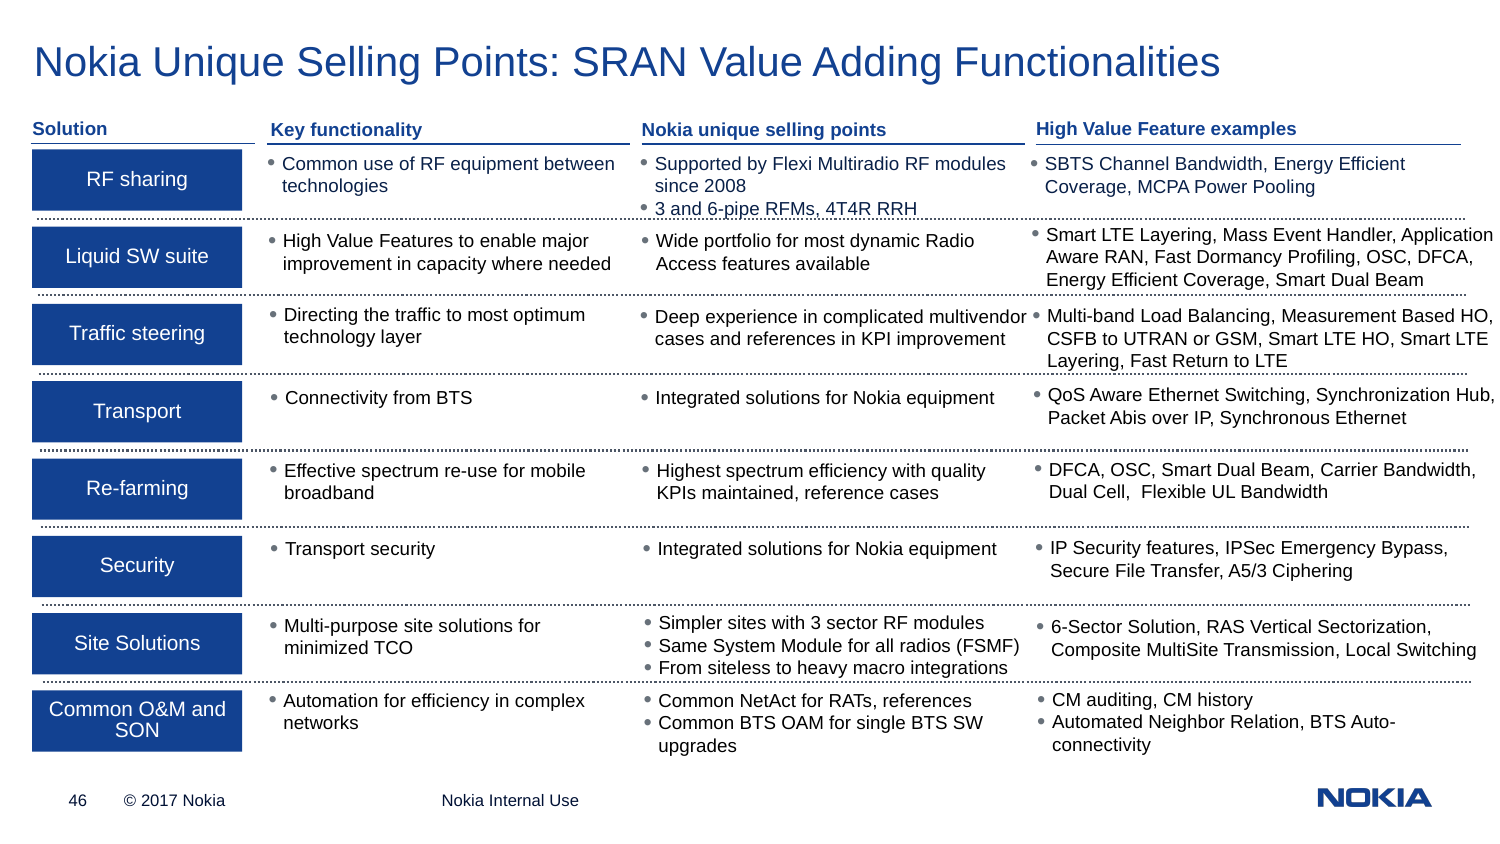

Nokia Unique Selling Points: SRAN Value Adding Functionalities
High Value Feature examples
Solution
Key functionality
Nokia unique selling points
RF sharing
Common use of RF equipment between technologies
Supported by Flexi Multiradio RF modules since 2008
3 and 6-pipe RFMs, 4T4R RRH
SBTS Channel Bandwidth, Energy Efficient Coverage, MCPA Power Pooling
Smart LTE Layering, Mass Event Handler, Application Aware RAN, Fast Dormancy Profiling, OSC, DFCA, Energy Efficient Coverage, Smart Dual Beam
Liquid SW suite
High Value Features to enable major improvement in capacity where needed
Wide portfolio for most dynamic Radio Access features available
Directing the traffic to most optimum technology layer
Traffic steering
Multi-band Load Balancing, Measurement Based HO, CSFB to UTRAN or GSM, Smart LTE HO, Smart LTE Layering, Fast Return to LTE
Deep experience in complicated multivendor cases and references in KPI improvement
Transport
QoS Aware Ethernet Switching, Synchronization Hub, Packet Abis over IP, Synchronous Ethernet
Connectivity from BTS
Integrated solutions for Nokia equipment
DFCA, OSC, Smart Dual Beam, Carrier Bandwidth, Dual Cell,  Flexible UL Bandwidth
Effective spectrum re-use for mobile broadband
Highest spectrum efficiency with quality KPIs maintained, reference cases
Re-farming
Security
IP Security features, IPSec Emergency Bypass, Secure File Transfer, A5/3 Ciphering
Transport security
Integrated solutions for Nokia equipment
Simpler sites with 3 sector RF modules
Same System Module for all radios (FSMF)
From siteless to heavy macro integrations
Site Solutions
Multi-purpose site solutions for minimized TCO
6-Sector Solution, RAS Vertical Sectorization, Composite MultiSite Transmission, Local Switching
CM auditing, CM history
Automated Neighbor Relation, BTS Auto-connectivity
Automation for efficiency in complex networks
Common NetAct for RATs, references
Common BTS OAM for single BTS SW upgrades

Common O&M and SON
Nokia Internal Use